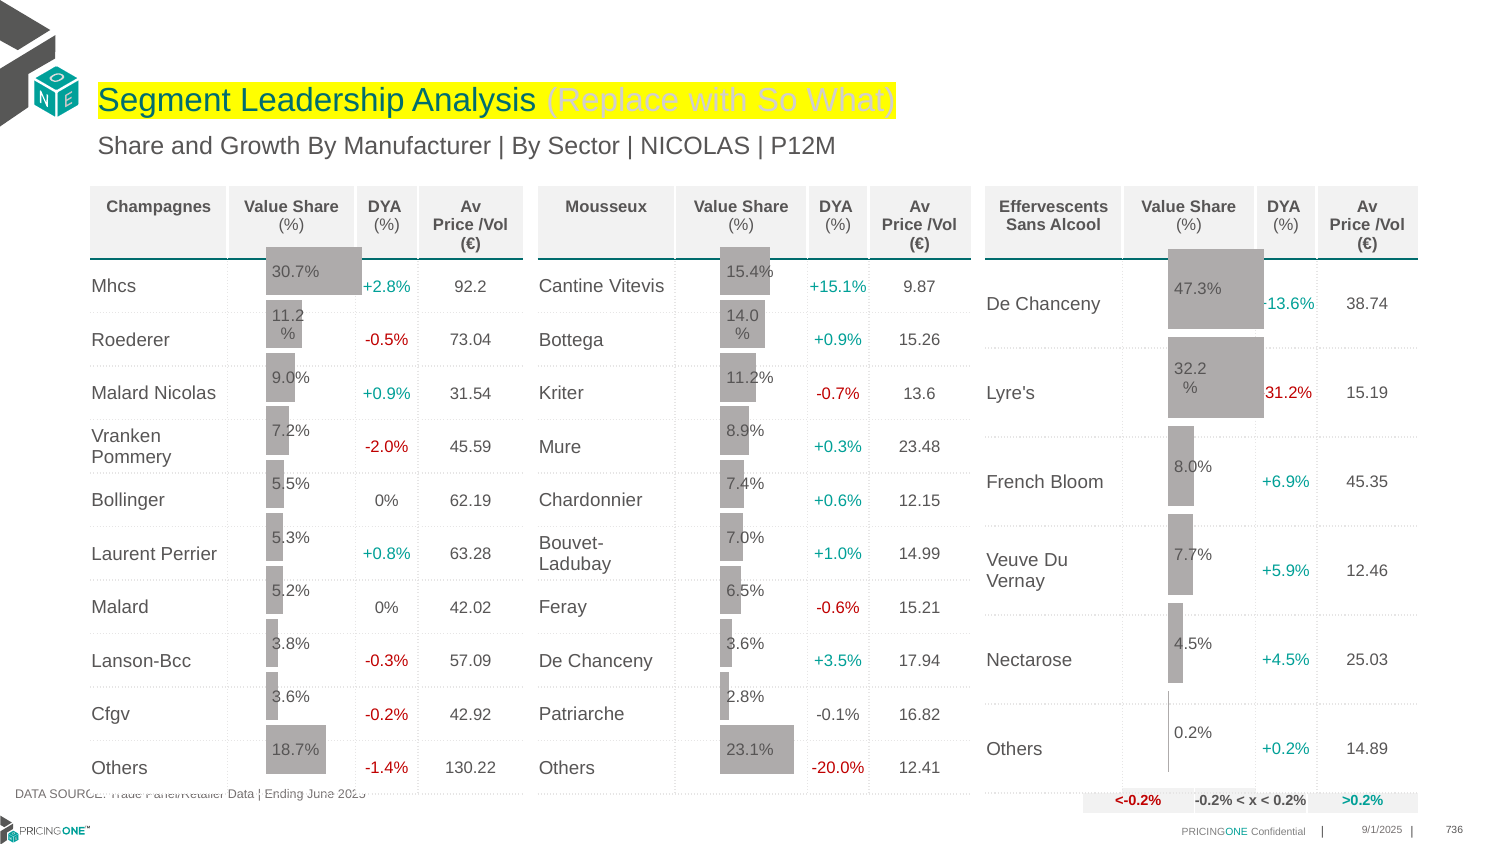

# Segment Leadership Analysis (Replace with So What)
Share and Growth By Manufacturer | By Sector | NICOLAS | P12M
| Mousseux | Value Share (%) | DYA (%) | Av Price /Vol (€) |
| --- | --- | --- | --- |
| Cantine Vitevis |  | +15.1% | 9.87 |
| Bottega |  | +0.9% | 15.26 |
| Kriter |  | -0.7% | 13.6 |
| Mure |  | +0.3% | 23.48 |
| Chardonnier |  | +0.6% | 12.15 |
| Bouvet-Ladubay |  | +1.0% | 14.99 |
| Feray |  | -0.6% | 15.21 |
| De Chanceny |  | +3.5% | 17.94 |
| Patriarche |  | -0.1% | 16.82 |
| Others |  | -20.0% | 12.41 |
| Champagnes | Value Share (%) | DYA (%) | Av Price /Vol (€) |
| --- | --- | --- | --- |
| Mhcs |  | +2.8% | 92.2 |
| Roederer |  | -0.5% | 73.04 |
| Malard Nicolas |  | +0.9% | 31.54 |
| Vranken Pommery |  | -2.0% | 45.59 |
| Bollinger |  | 0% | 62.19 |
| Laurent Perrier |  | +0.8% | 63.28 |
| Malard |  | 0% | 42.02 |
| Lanson-Bcc |  | -0.3% | 57.09 |
| Cfgv |  | -0.2% | 42.92 |
| Others |  | -1.4% | 130.22 |
| Effervescents Sans Alcool | Value Share (%) | DYA (%) | Av Price /Vol (€) |
| --- | --- | --- | --- |
| De Chanceny |  | +13.6% | 38.74 |
| Lyre's |  | -31.2% | 15.19 |
| French Bloom |  | +6.9% | 45.35 |
| Veuve Du Vernay |  | +5.9% | 12.46 |
| Nectarose |  | +4.5% | 25.03 |
| Others |  | +0.2% | 14.89 |

### Chart

| Category | Champagnes | NICOLAS |
|---|---|
|  | 0.3065461106461172 |

### Chart

| Category | Mousseux | NICOLAS |
|---|---|
|  | 0.15413214889409704 |

### Chart

| Category | Effervescents Sans Alcool | NICOLAS |
|---|---|
|  | 0.4731270943473702 |
DATA SOURCE: Trade Panel/Retailer Data | Ending June 2025
| <-0.2% | -0.2% < x < 0.2% | >0.2% |
| --- | --- | --- |

9/1/2025
736